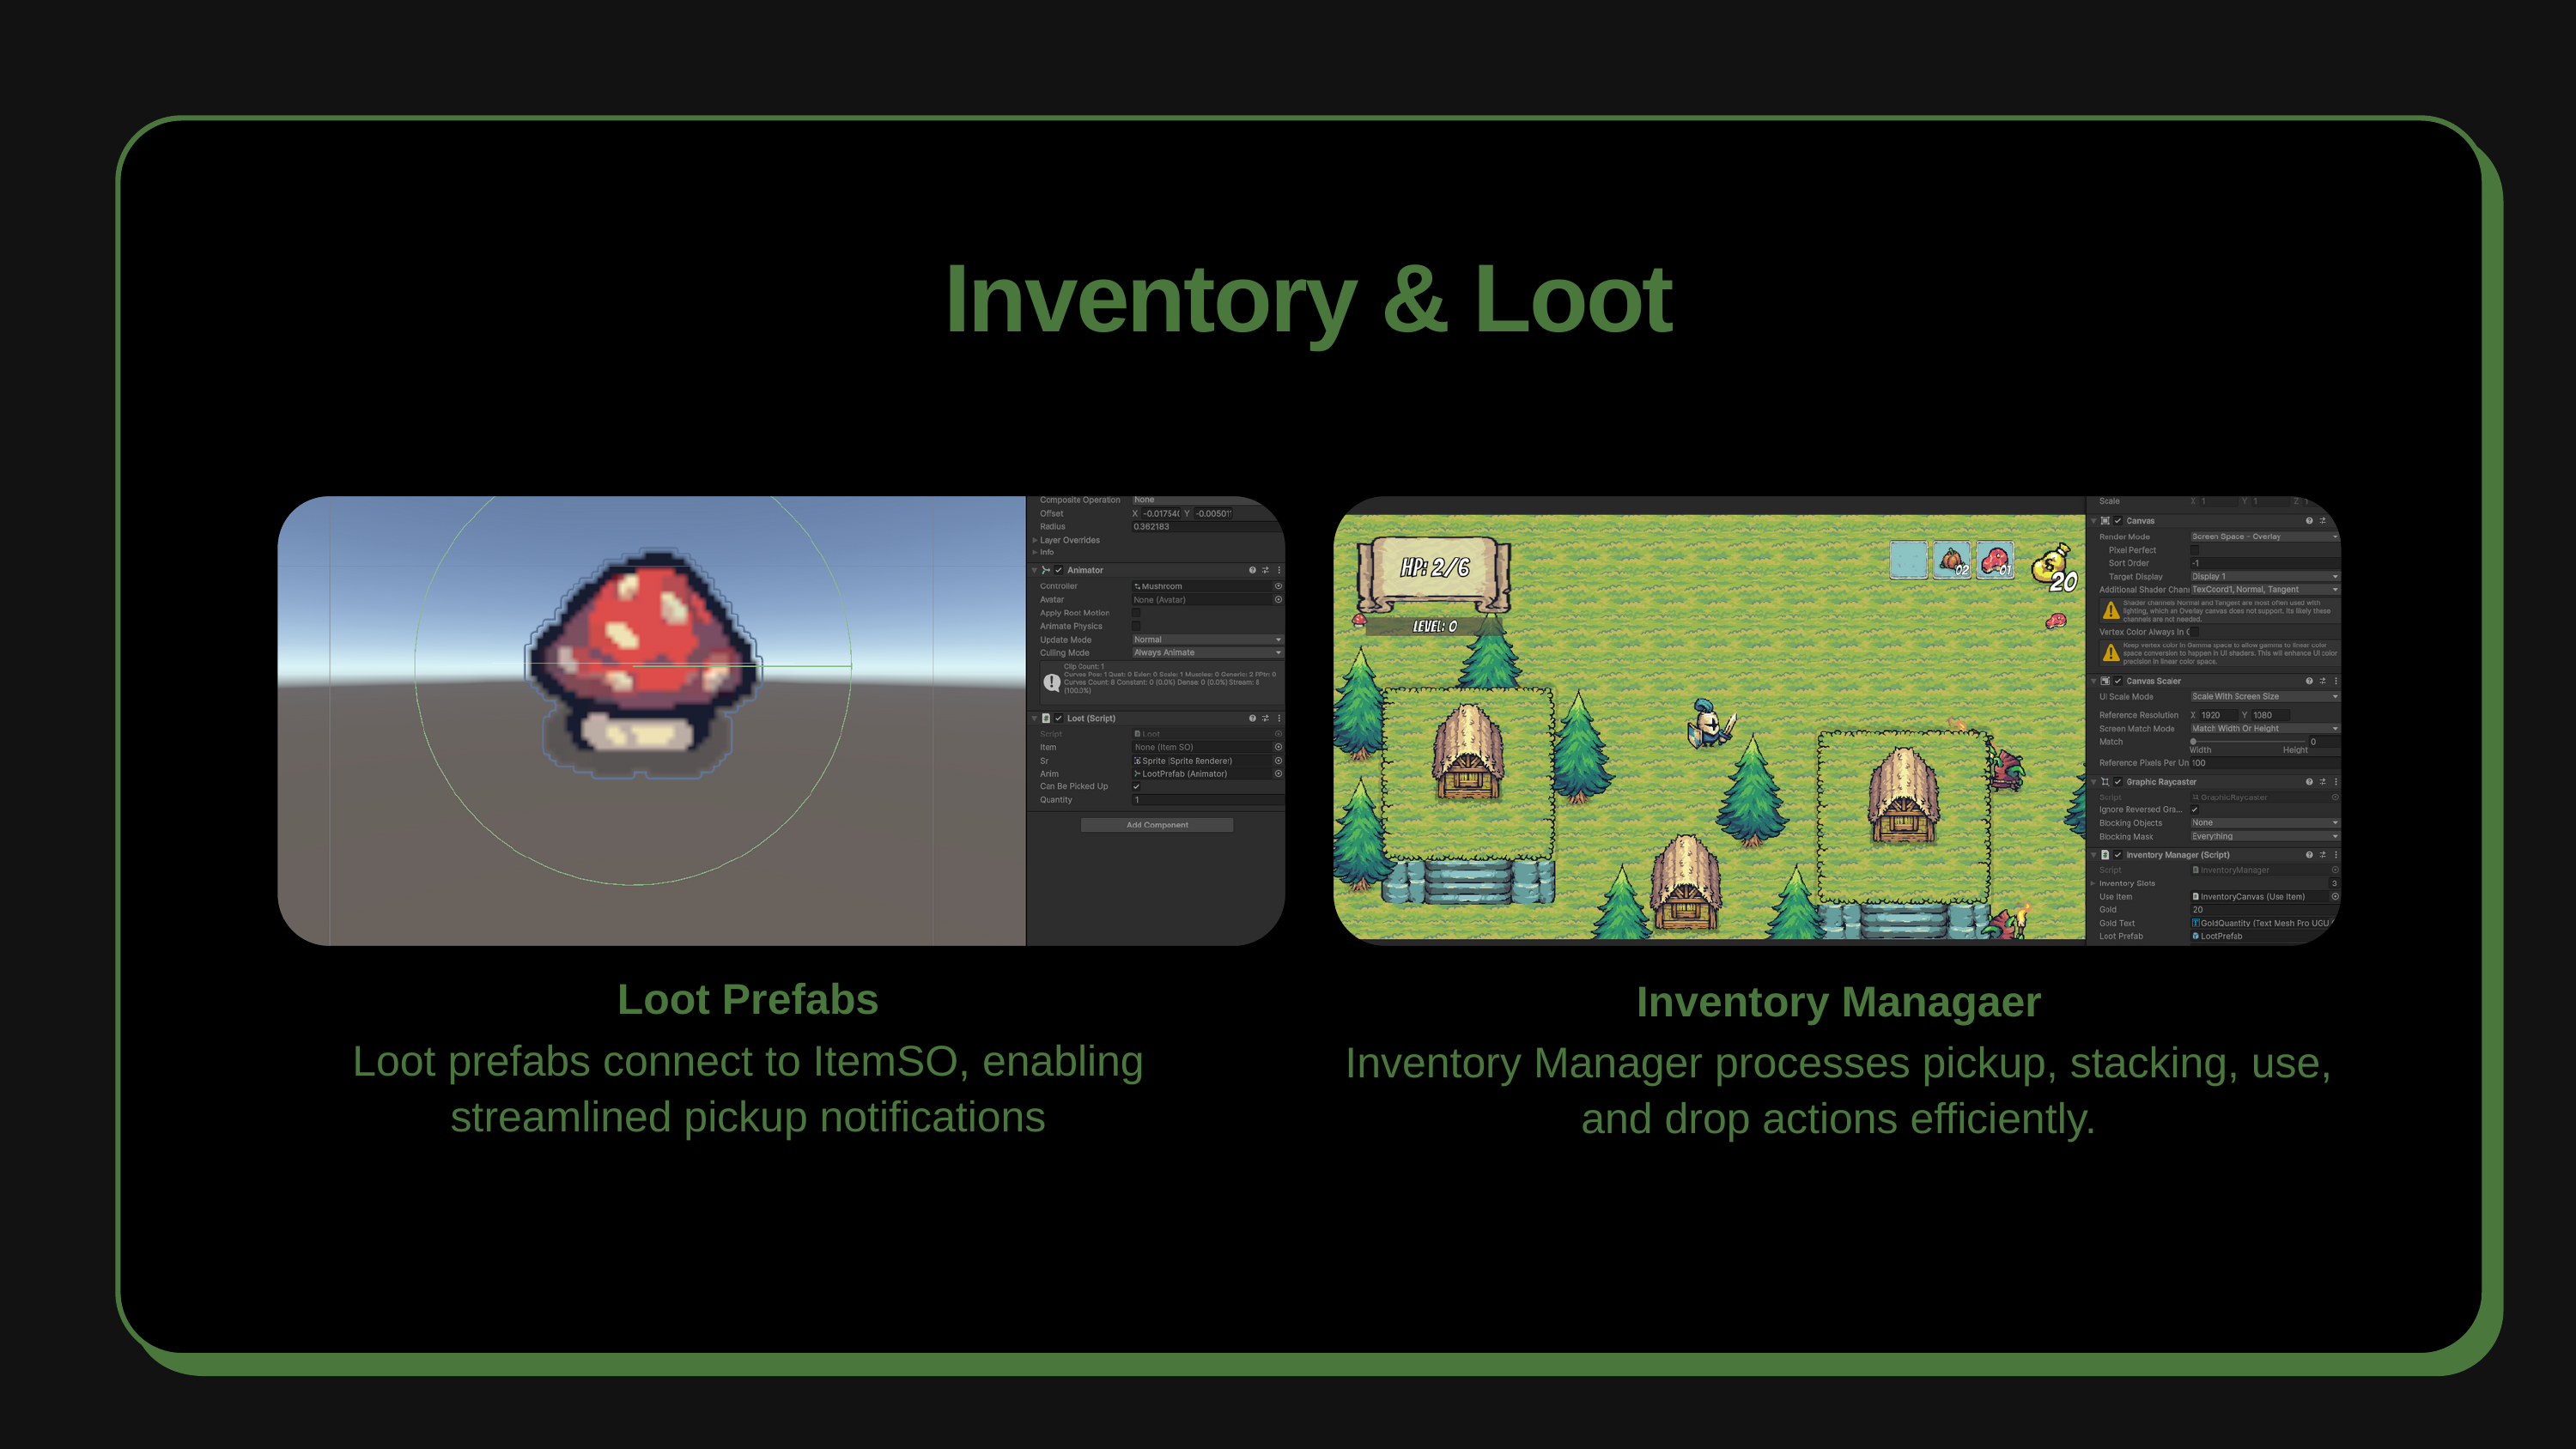

Inventory & Loot

Loot Prefabs
Inventory Managaer
Inventory Manager processes pickup, stacking, use, and drop actions efficiently.
Loot prefabs connect to ItemSO, enabling streamlined pickup notifications